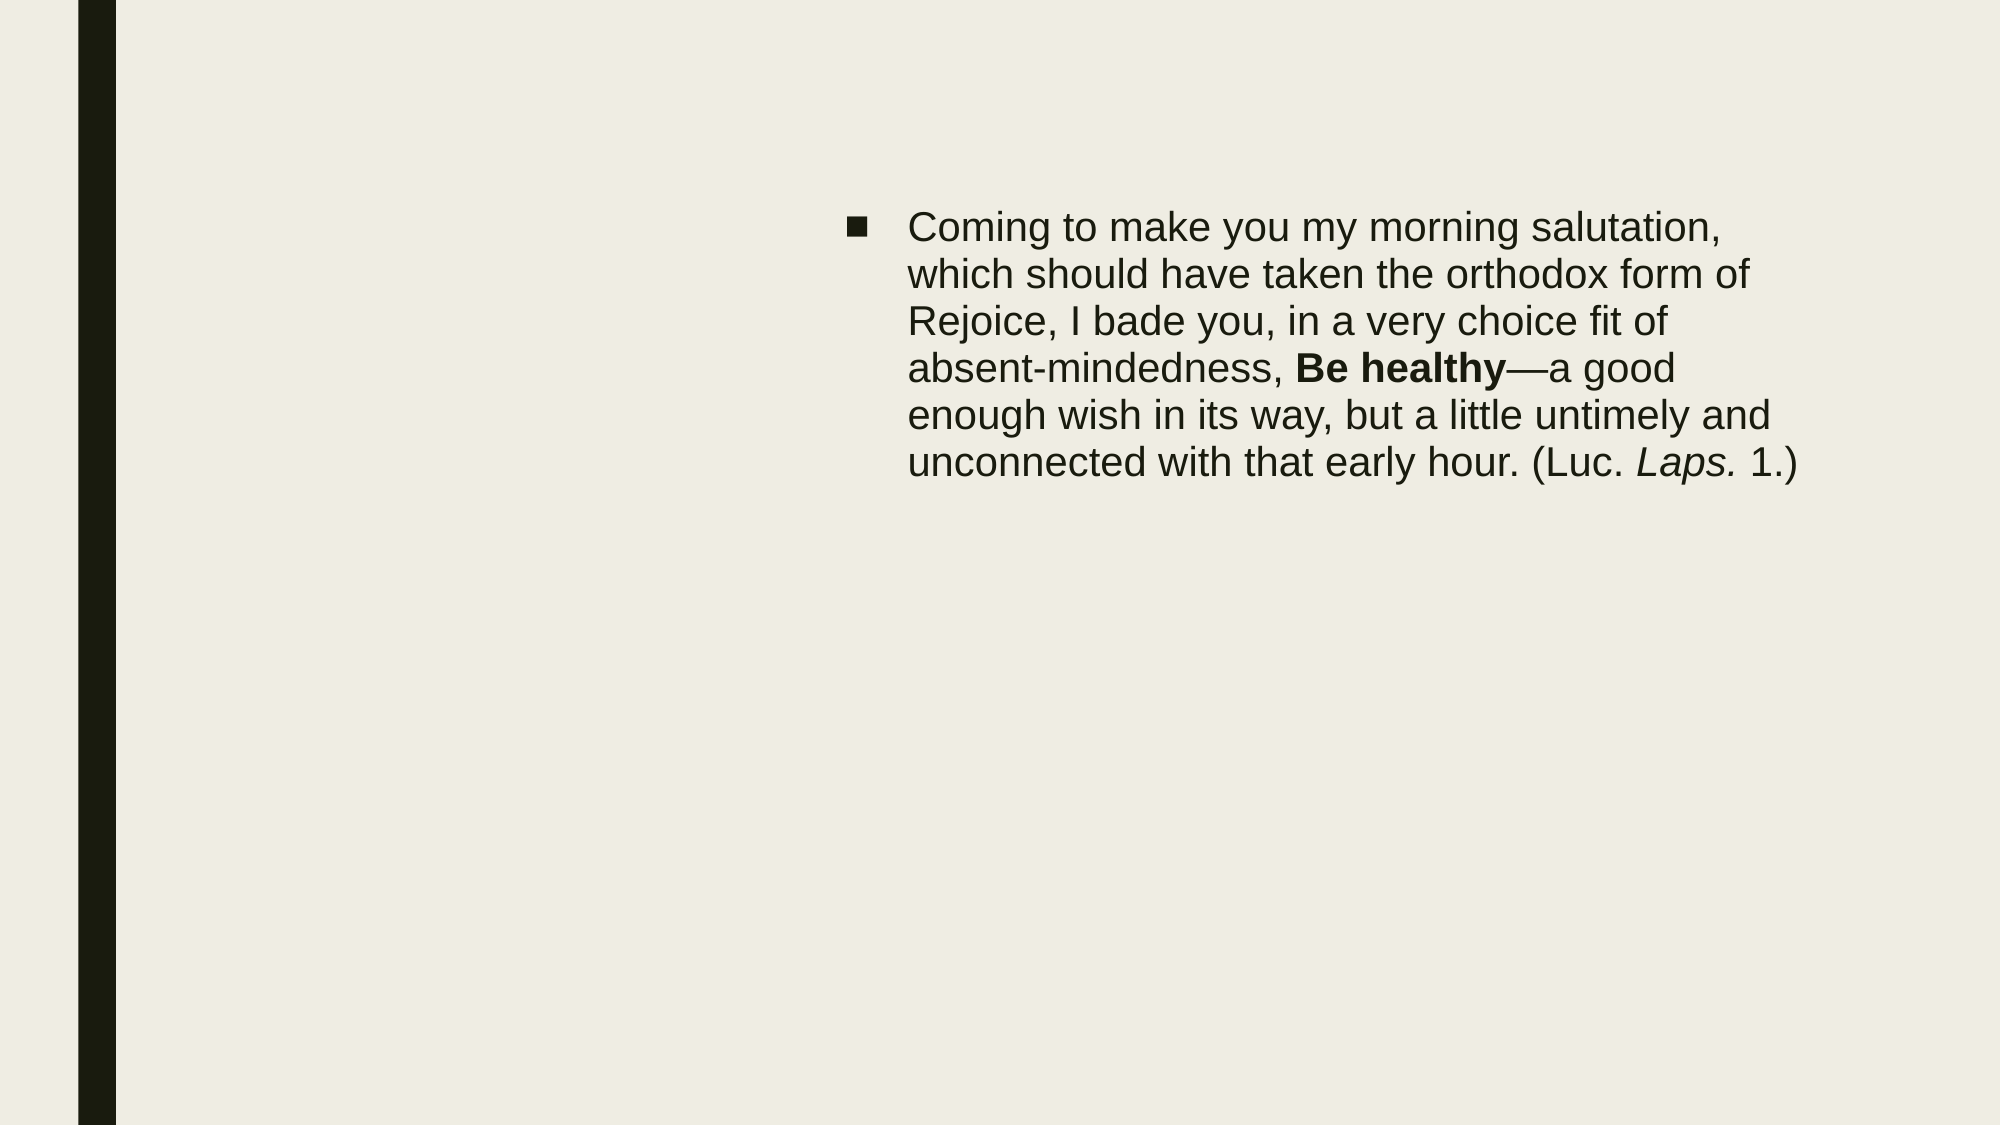

Coming to make you my morning salutation, which should have taken the orthodox form of Rejoice, I bade you, in a very choice fit of absent-mindedness, Be healthy—a good enough wish in its way, but a little untimely and unconnected with that early hour. (Luc. Laps. 1.)
#